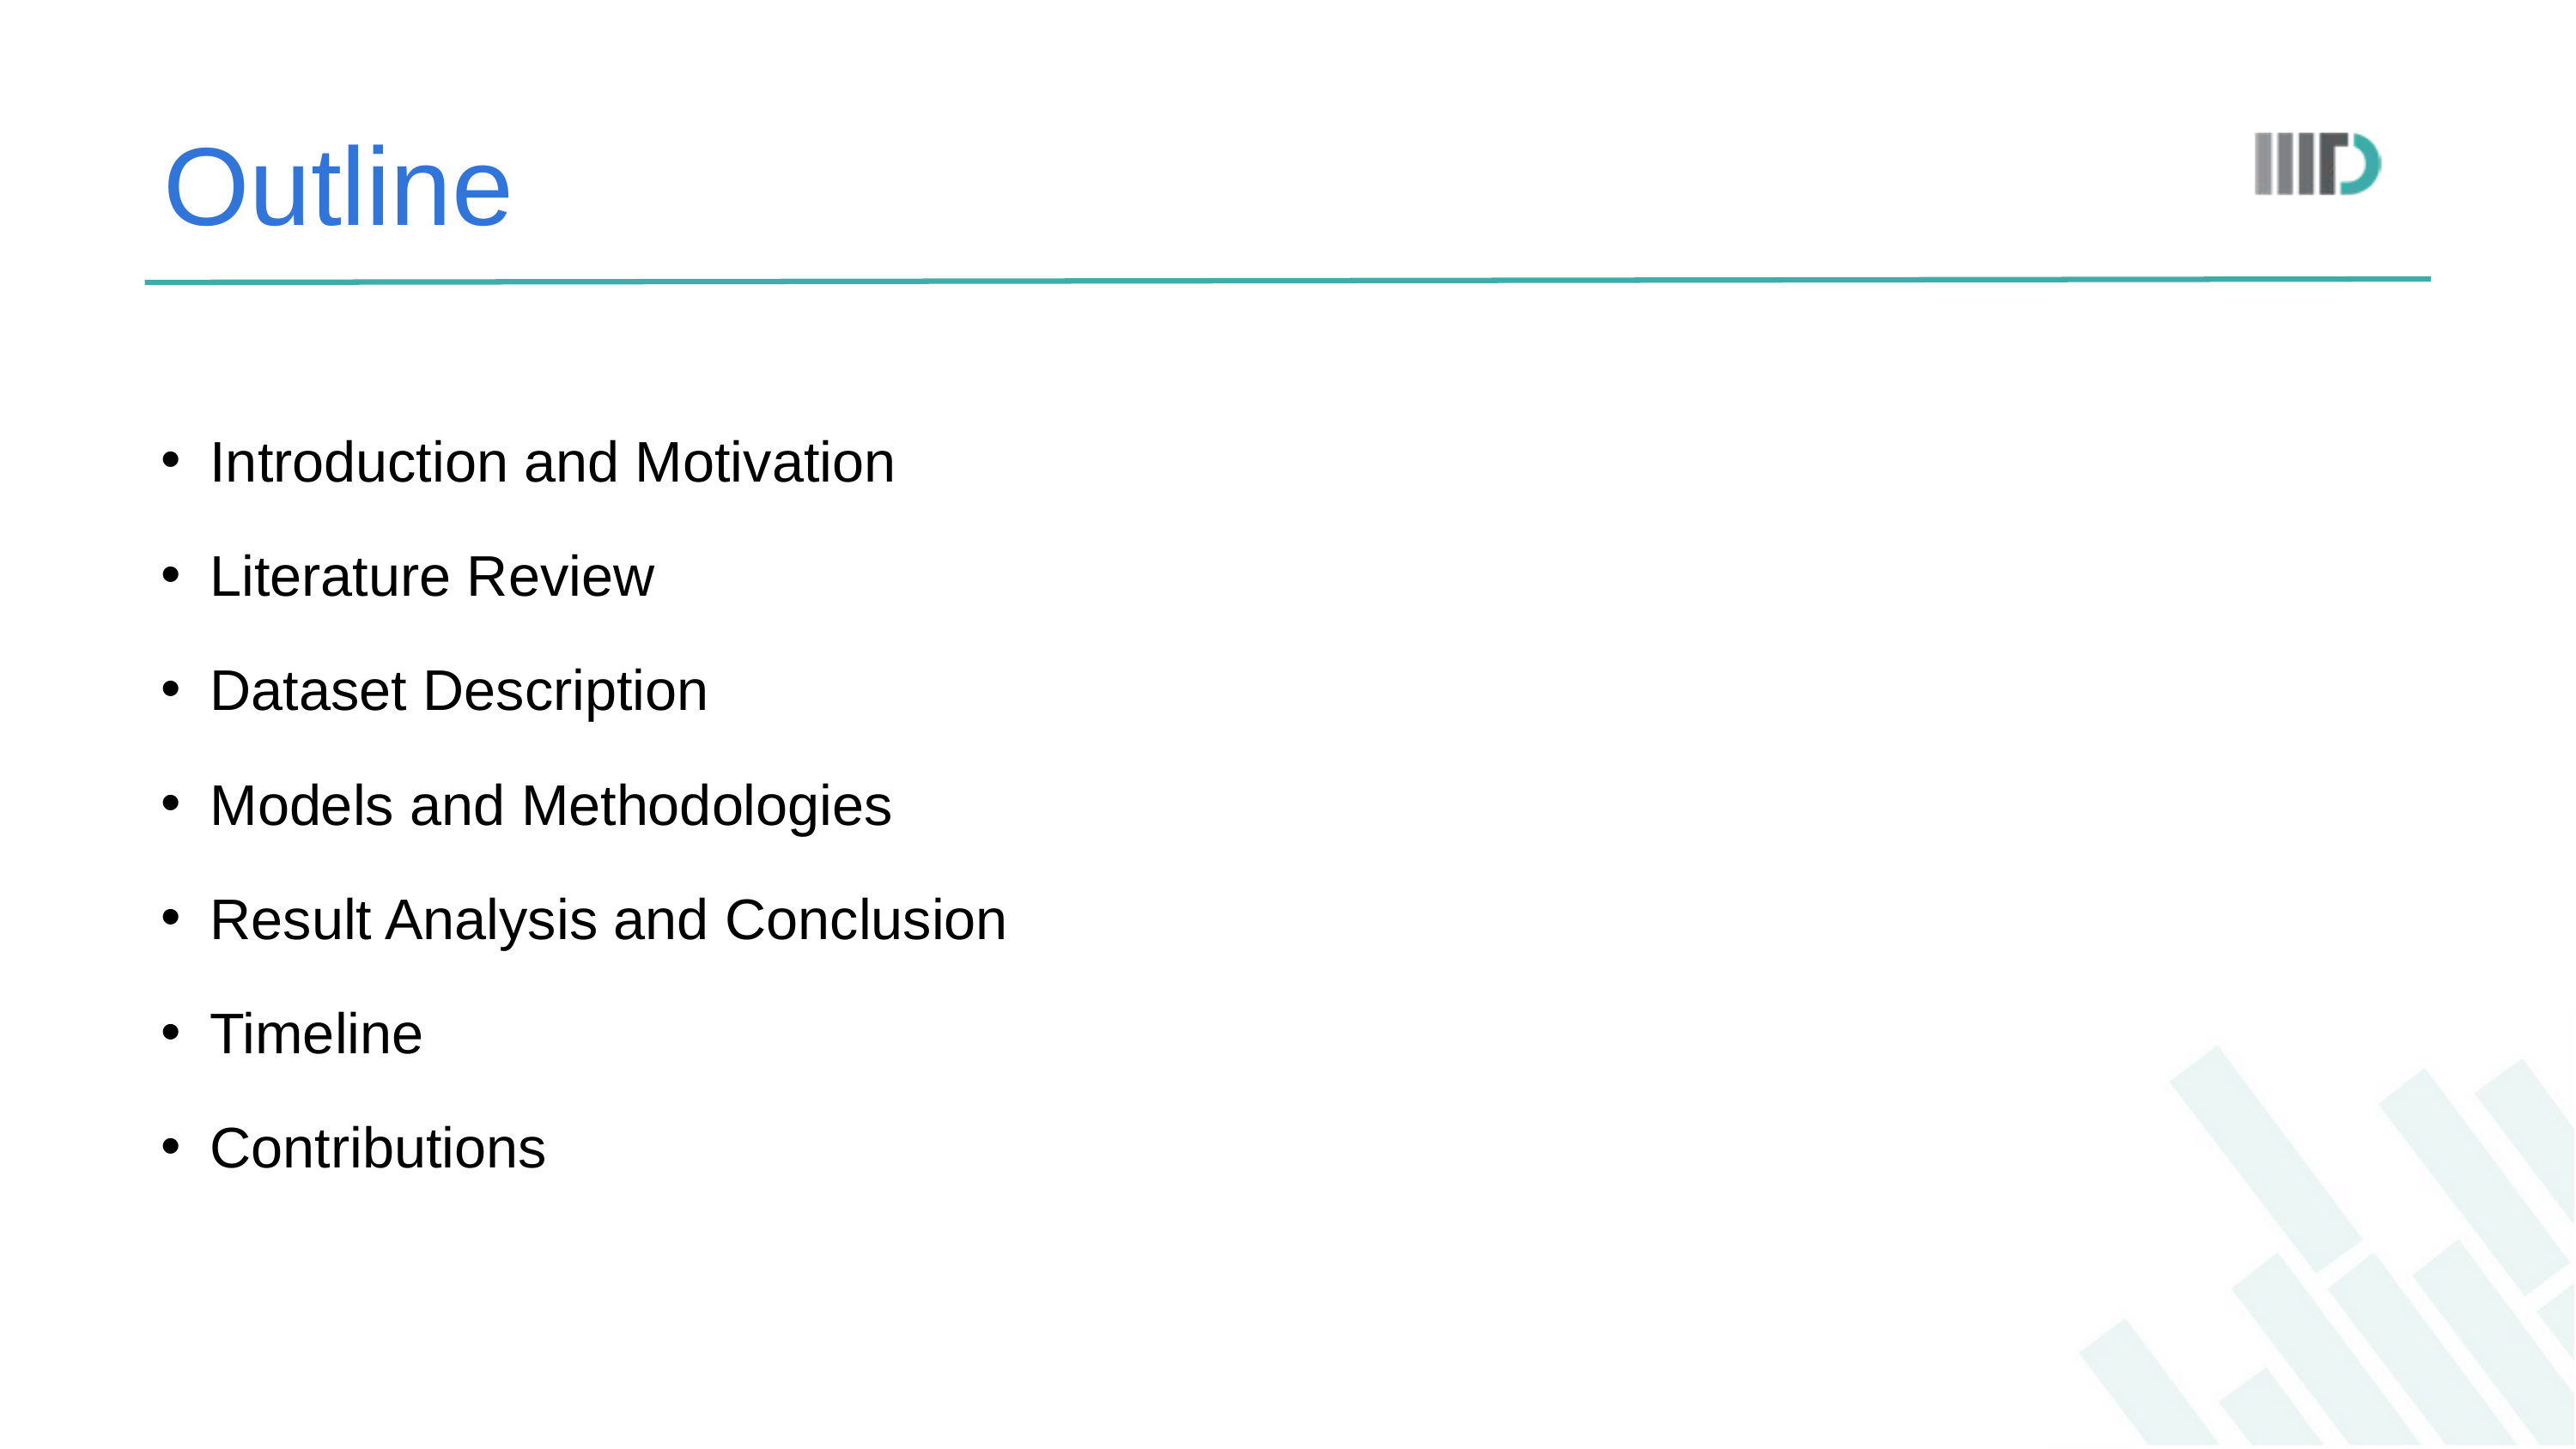

Outline

Introduction and Motivation
Literature Review
Dataset Description
Models and Methodologies
Result Analysis and Conclusion
Timeline
Contributions